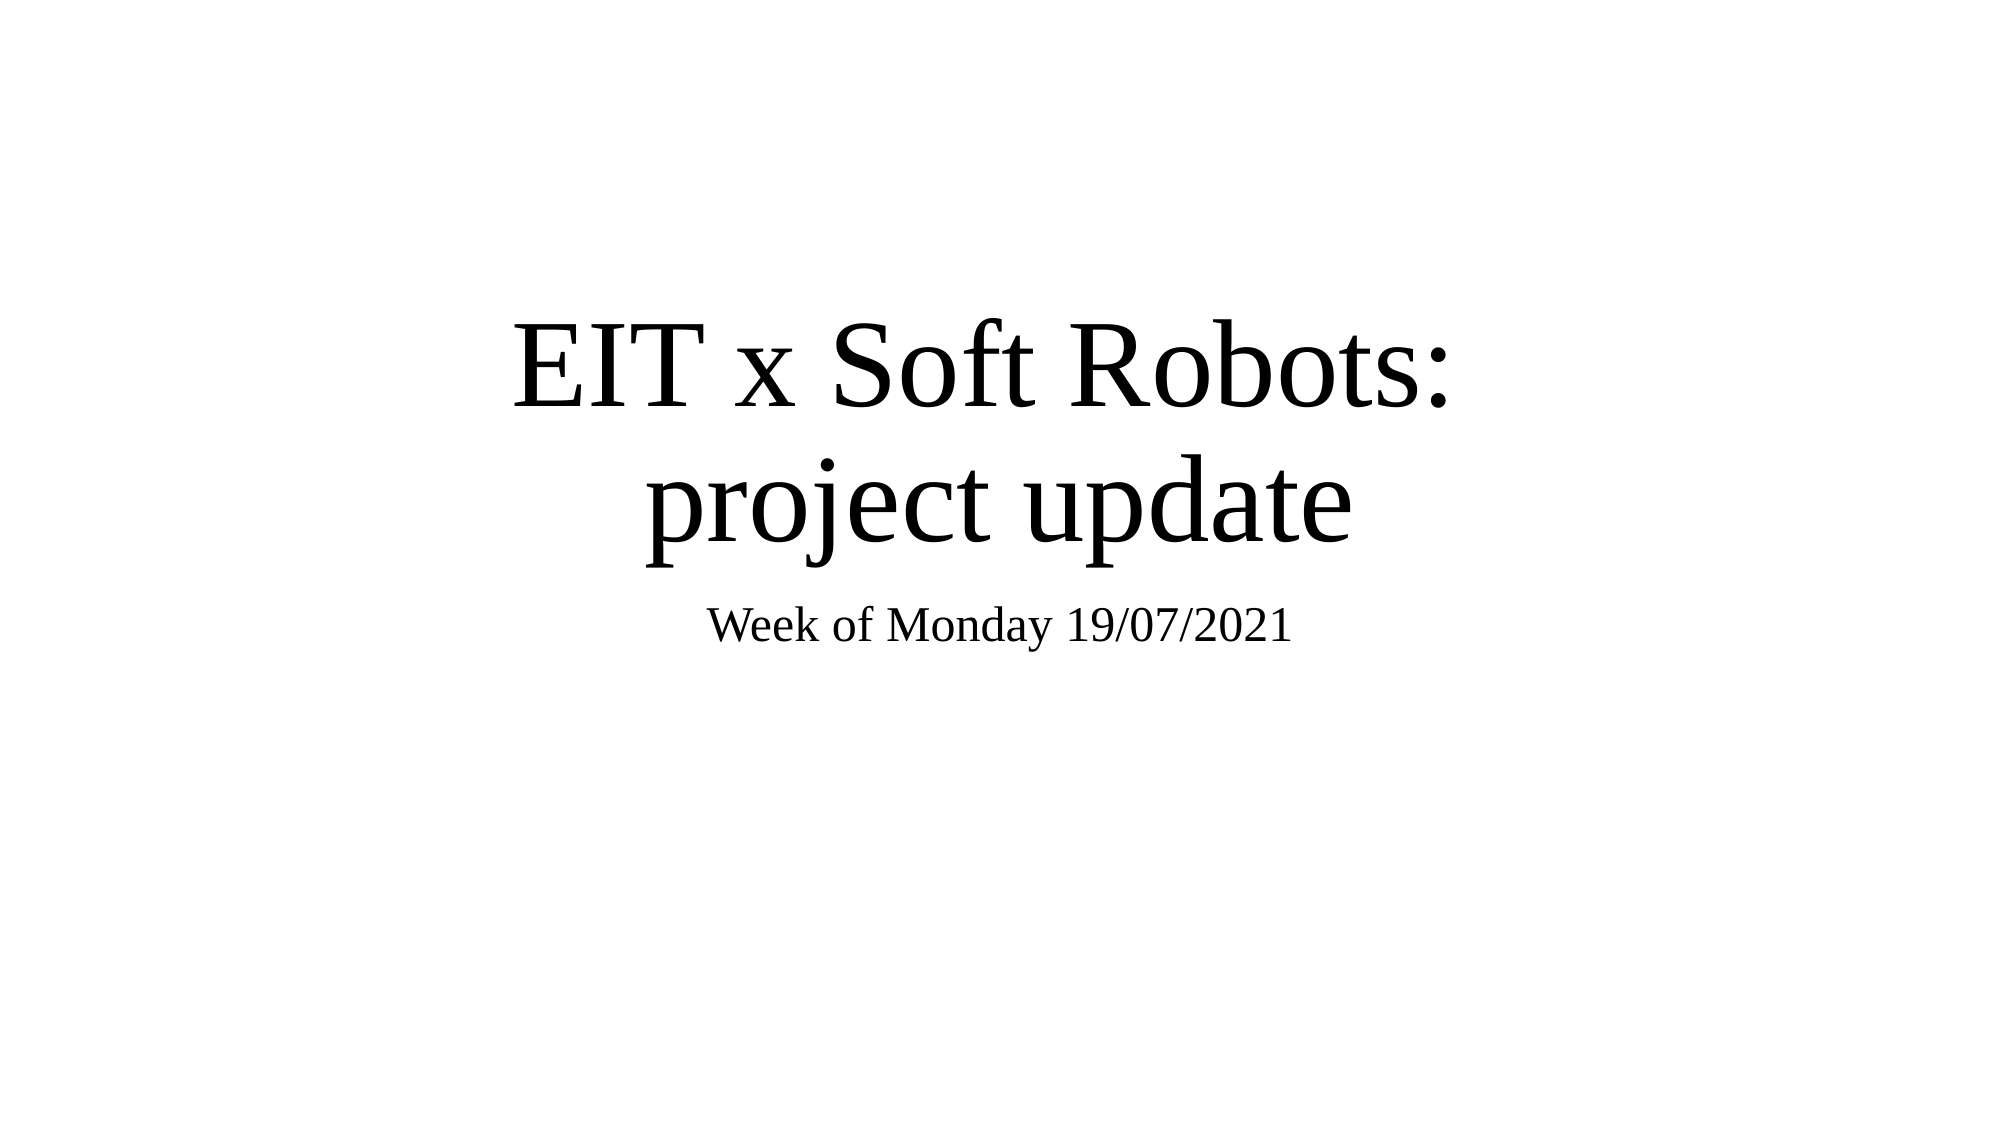

# EIT x Soft Robots: project update
Week of Monday 19/07/2021